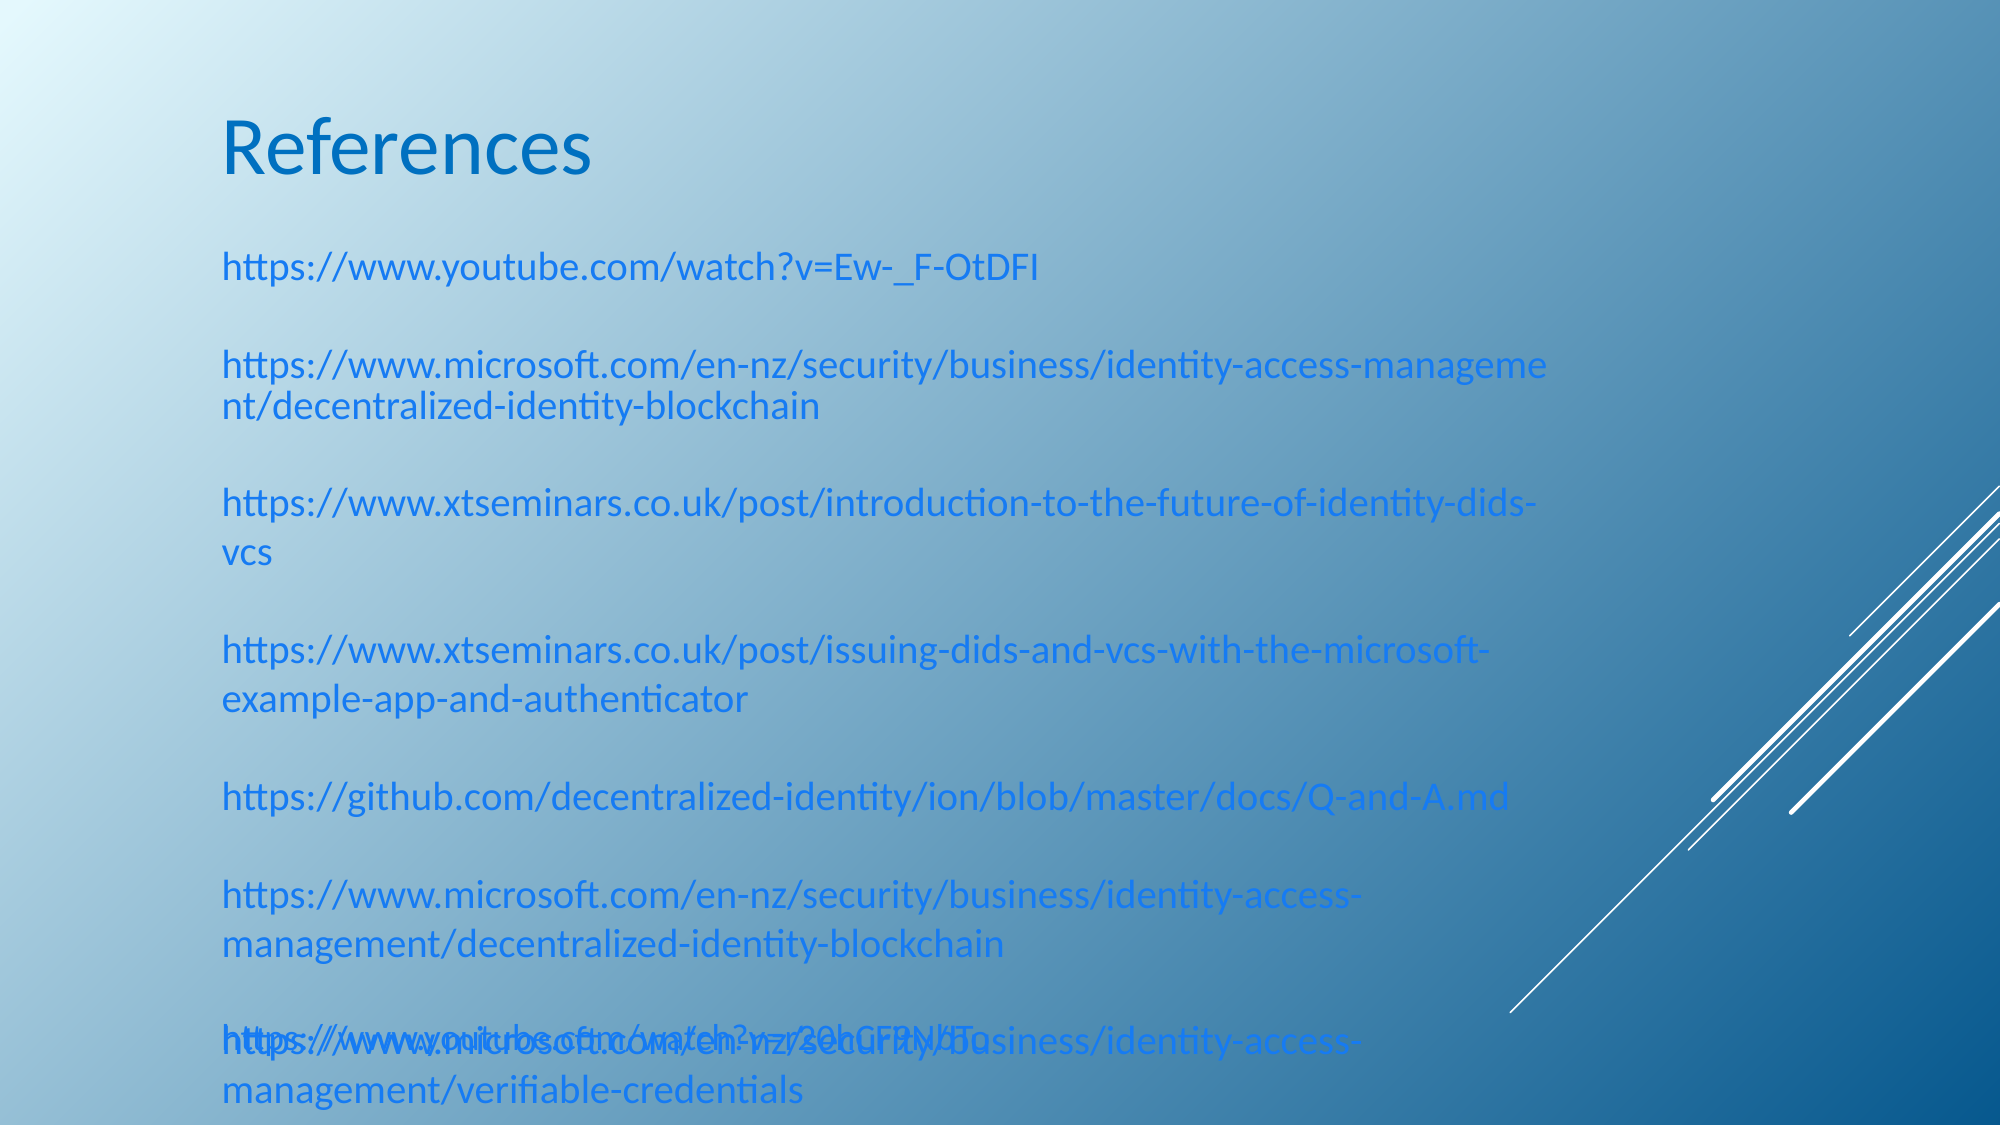

# References

https://www.youtube.com/watch?v=Ew-_F-OtDFI

https://www.microsoft.com/en-nz/security/business/identity-access-management/decentralized-identity-blockchain

https://www.xtseminars.co.uk/post/introduction-to-the-future-of-identity-dids-vcs

https://www.xtseminars.co.uk/post/issuing-dids-and-vcs-with-the-microsoft-example-app-and-authenticator

https://github.com/decentralized-identity/ion/blob/master/docs/Q-and-A.md

https://www.microsoft.com/en-nz/security/business/identity-access-management/decentralized-identity-blockchain

https://www.microsoft.com/en-nz/security/business/identity-access-management/verifiable-credentials
https://www.youtube.com/watch?v=r20hCF9NbTo